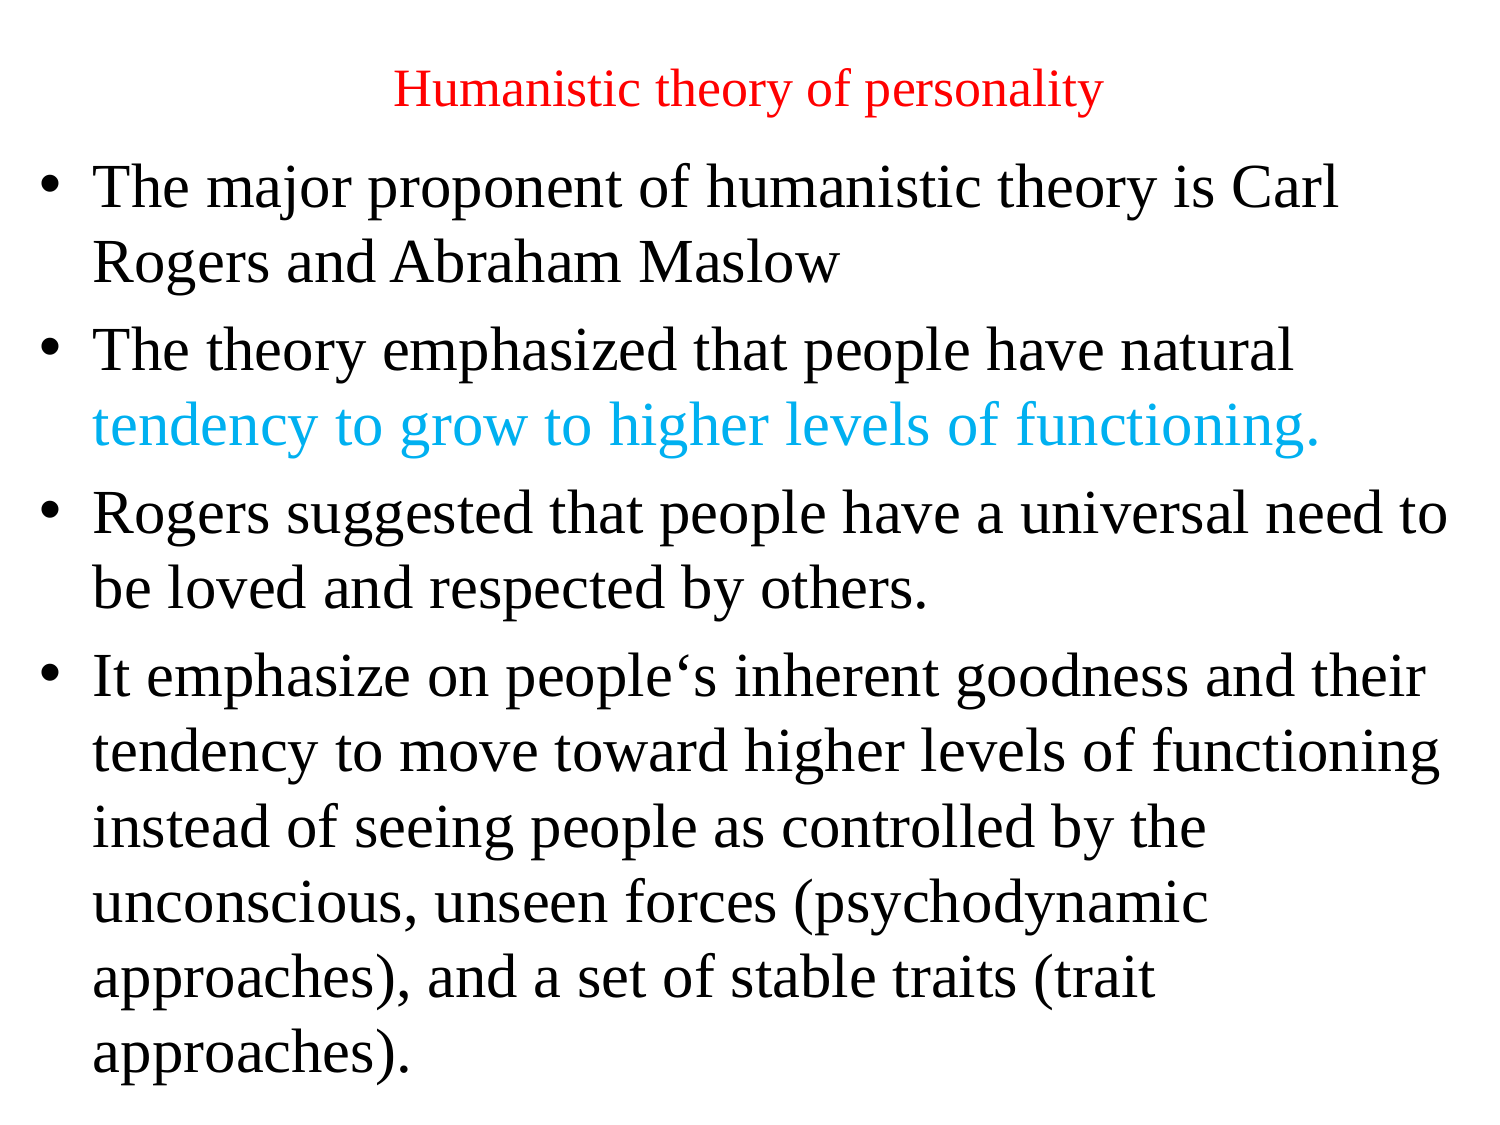

# Humanistic theory of personality
The major proponent of humanistic theory is Carl Rogers and Abraham Maslow
The theory emphasized that people have natural tendency to grow to higher levels of functioning.
Rogers suggested that people have a universal need to be loved and respected by others.
It emphasize on people‘s inherent goodness and their tendency to move toward higher levels of functioning instead of seeing people as controlled by the unconscious, unseen forces (psychodynamic approaches), and a set of stable traits (trait approaches).